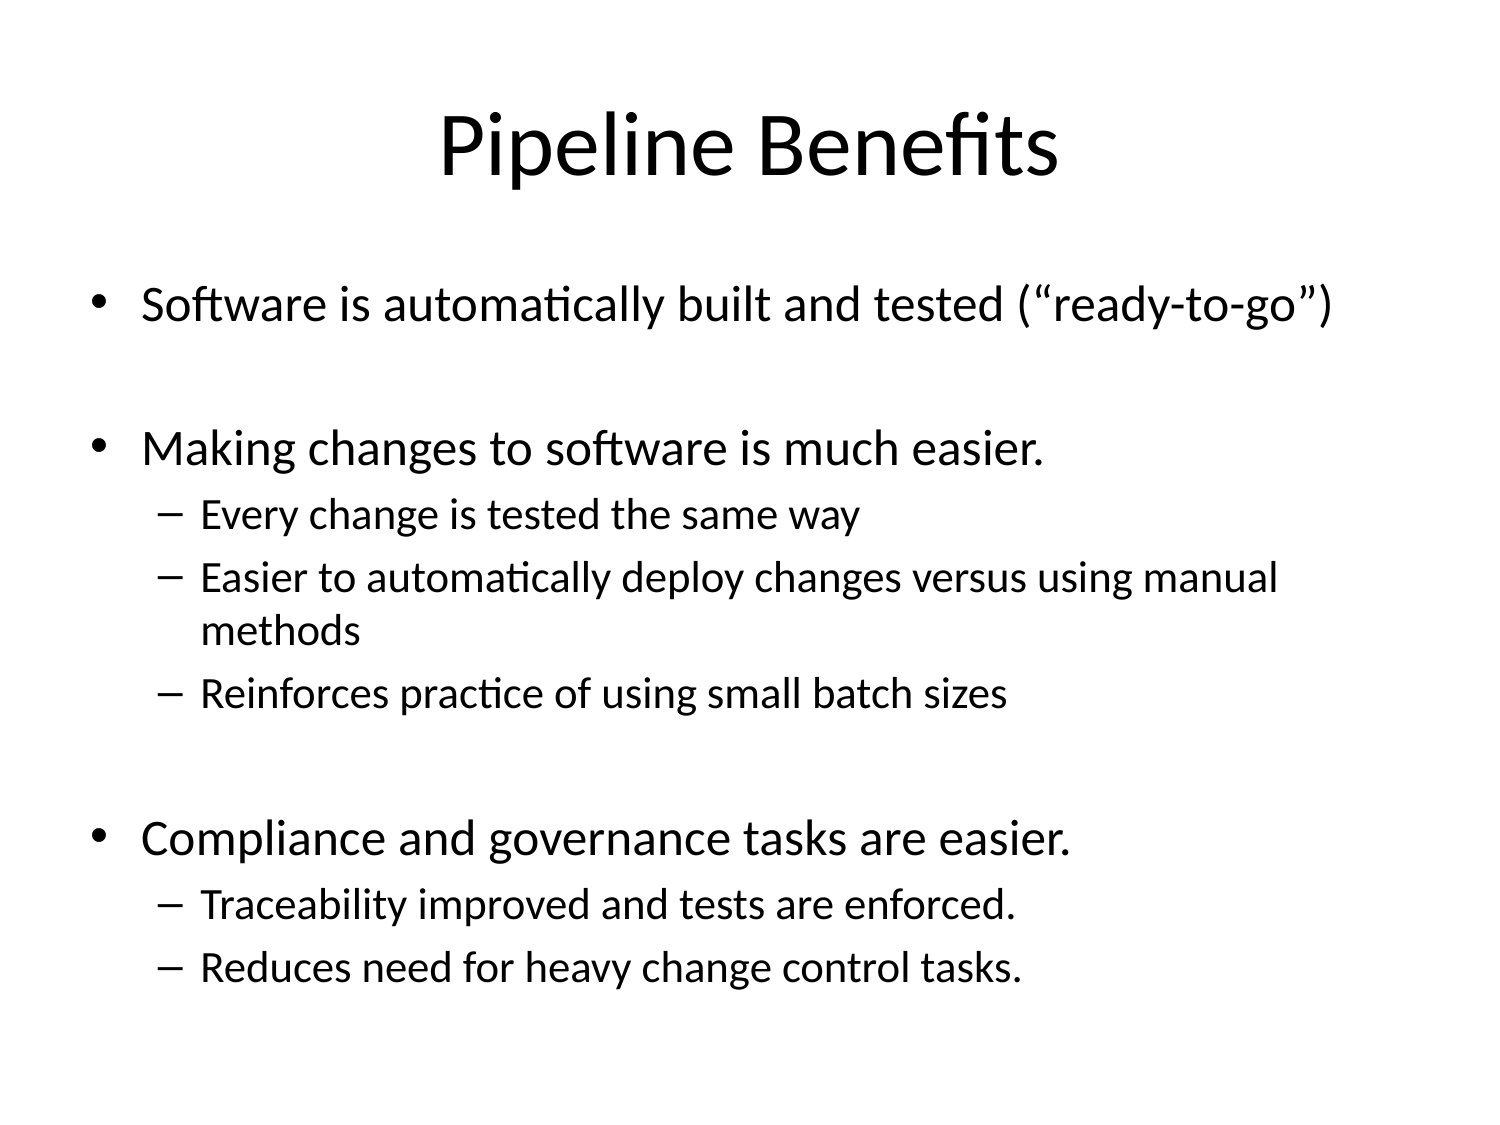

# Pipeline Benefits
Software is automatically built and tested (“ready-to-go”)

Making changes to software is much easier.
Every change is tested the same way
Easier to automatically deploy changes versus using manual methods
Reinforces practice of using small batch sizes

Compliance and governance tasks are easier.
Traceability improved and tests are enforced.
Reduces need for heavy change control tasks.